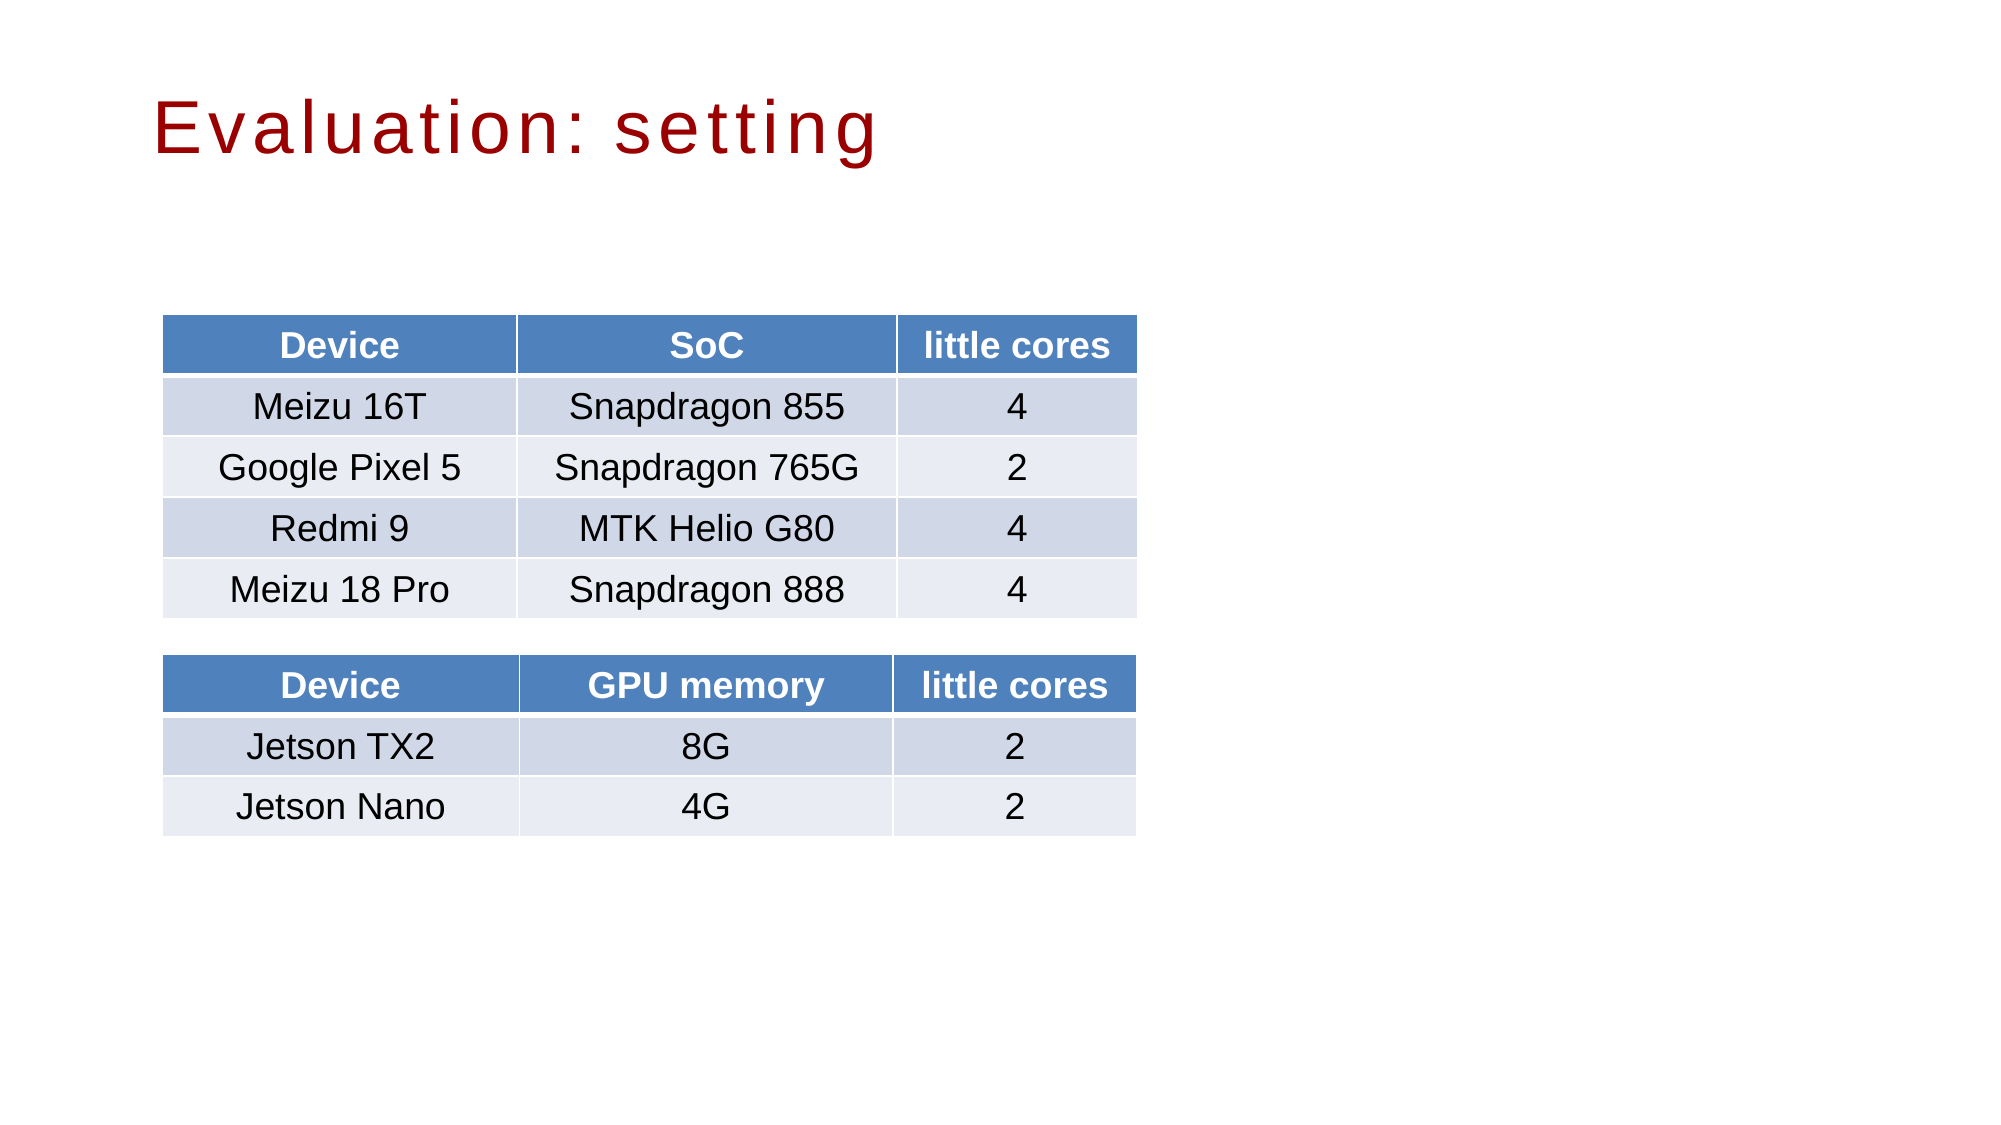

# Evaluation: setting
| Device | SoC | little cores |
| --- | --- | --- |
| Meizu 16T | Snapdragon 855 | 4 |
| Google Pixel 5 | Snapdragon 765G | 2 |
| Redmi 9 | MTK Helio G80 | 4 |
| Meizu 18 Pro | Snapdragon 888 | 4 |
| Device | GPU memory | little cores |
| --- | --- | --- |
| Jetson TX2 | 8G | 2 |
| Jetson Nano | 4G | 2 |